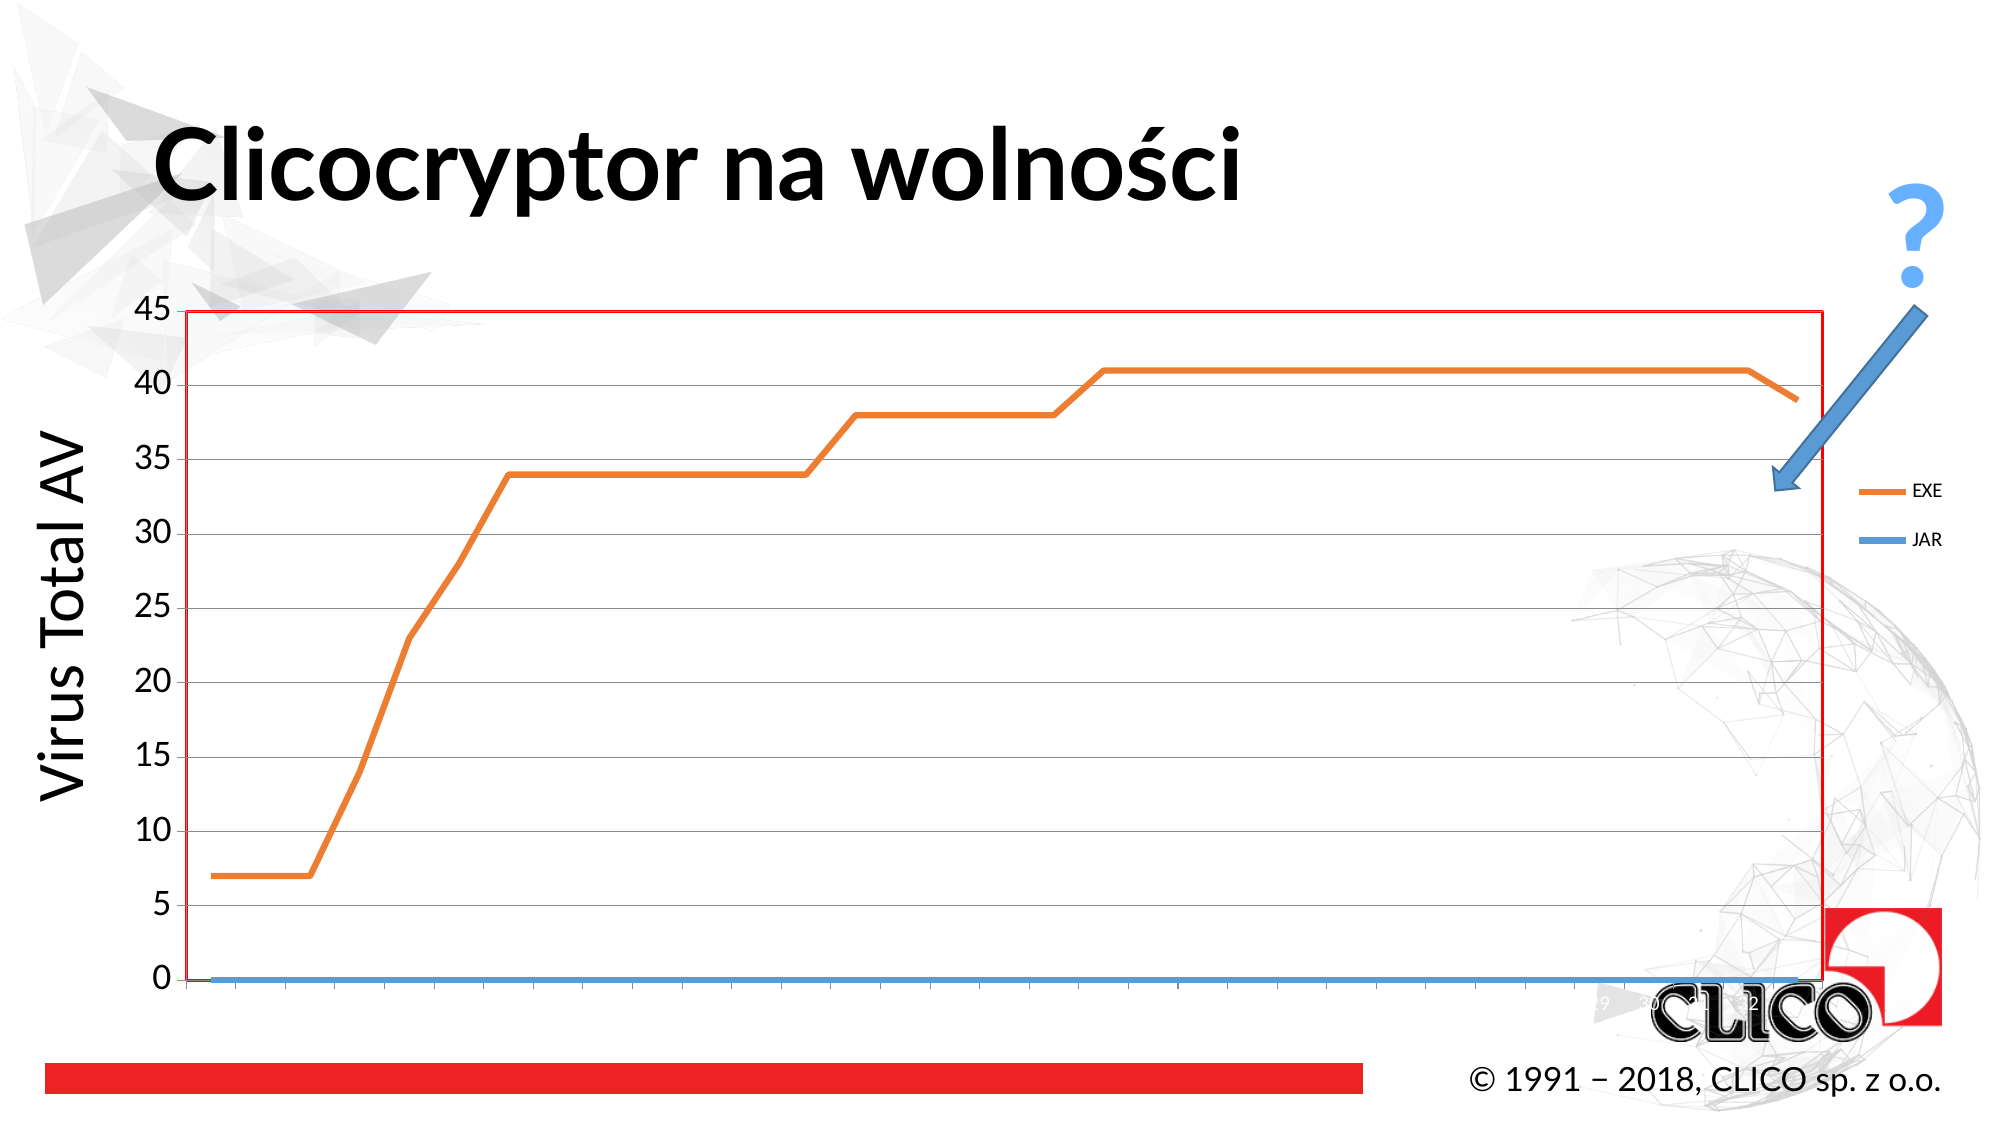

# Clicocryptor na wolności
?

### Chart

| Category | JAR | EXE |
|---|---|---|
Virus Total AV